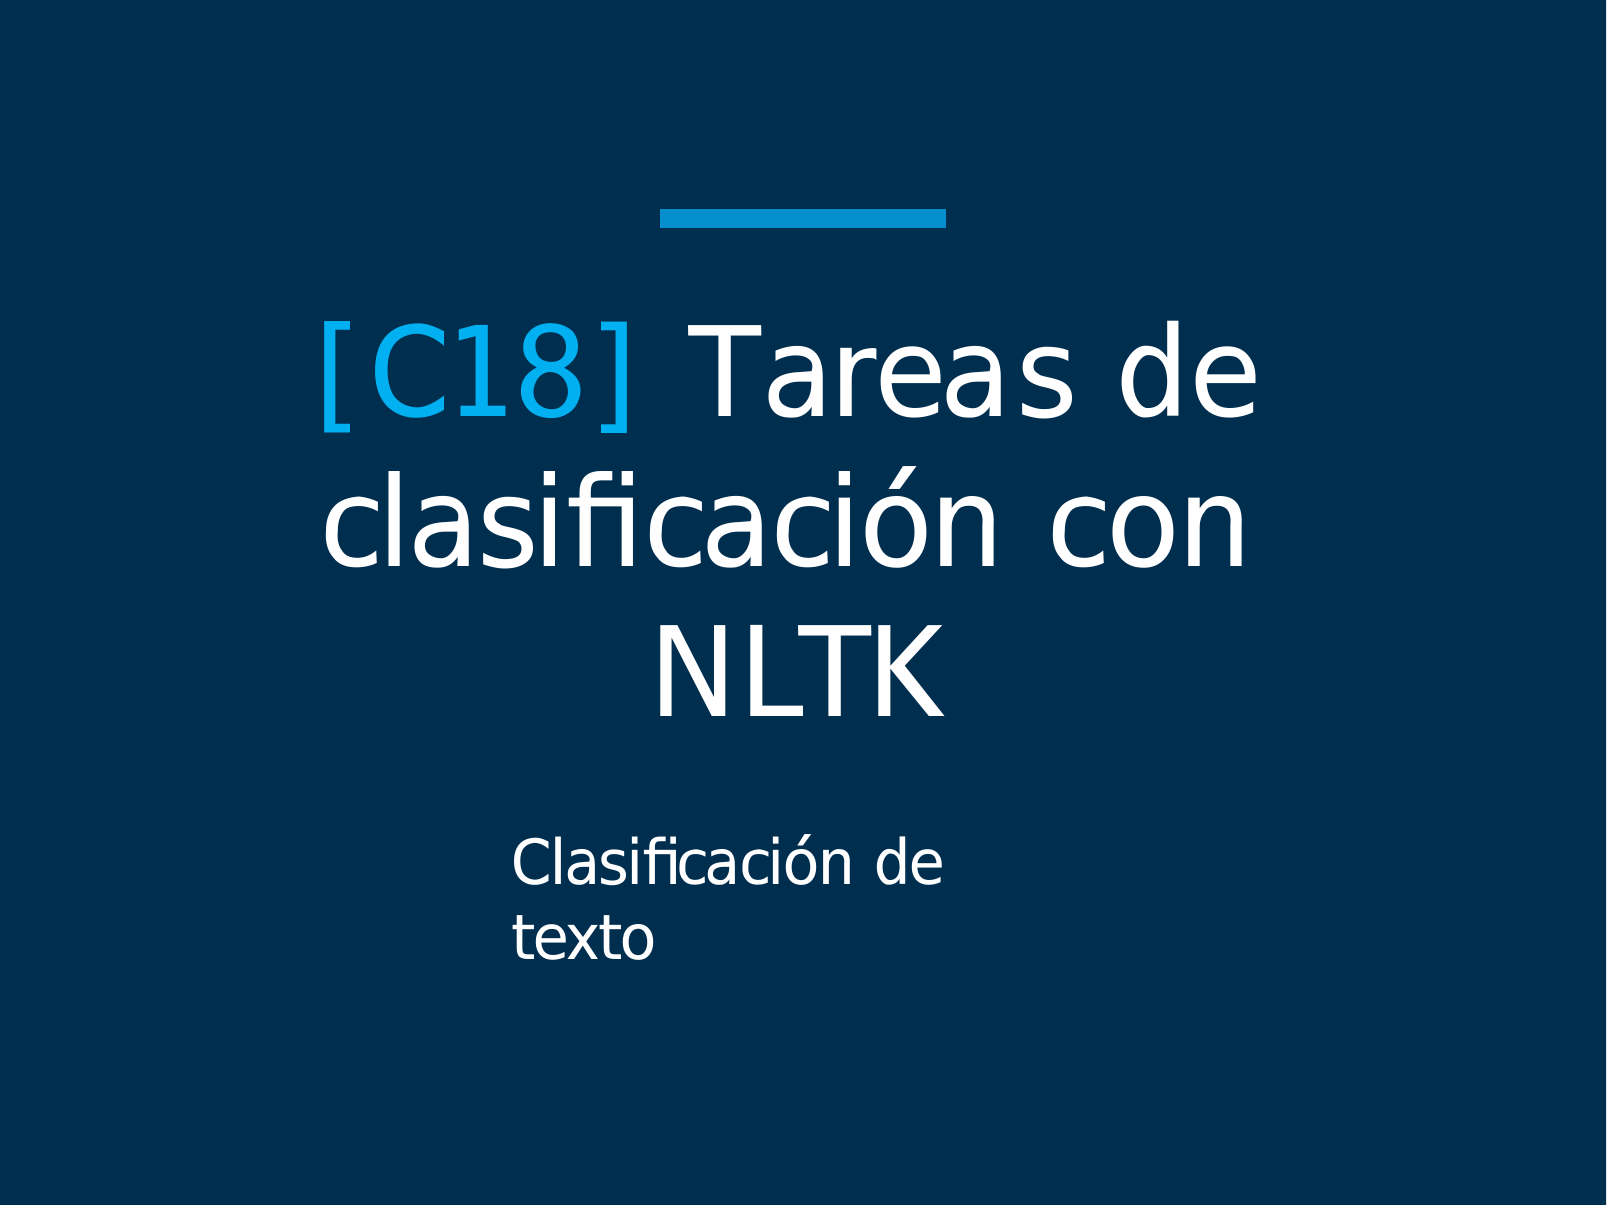

# [C18] Tareas de  clasiﬁcación con  NLTK
Clasiﬁcación de texto